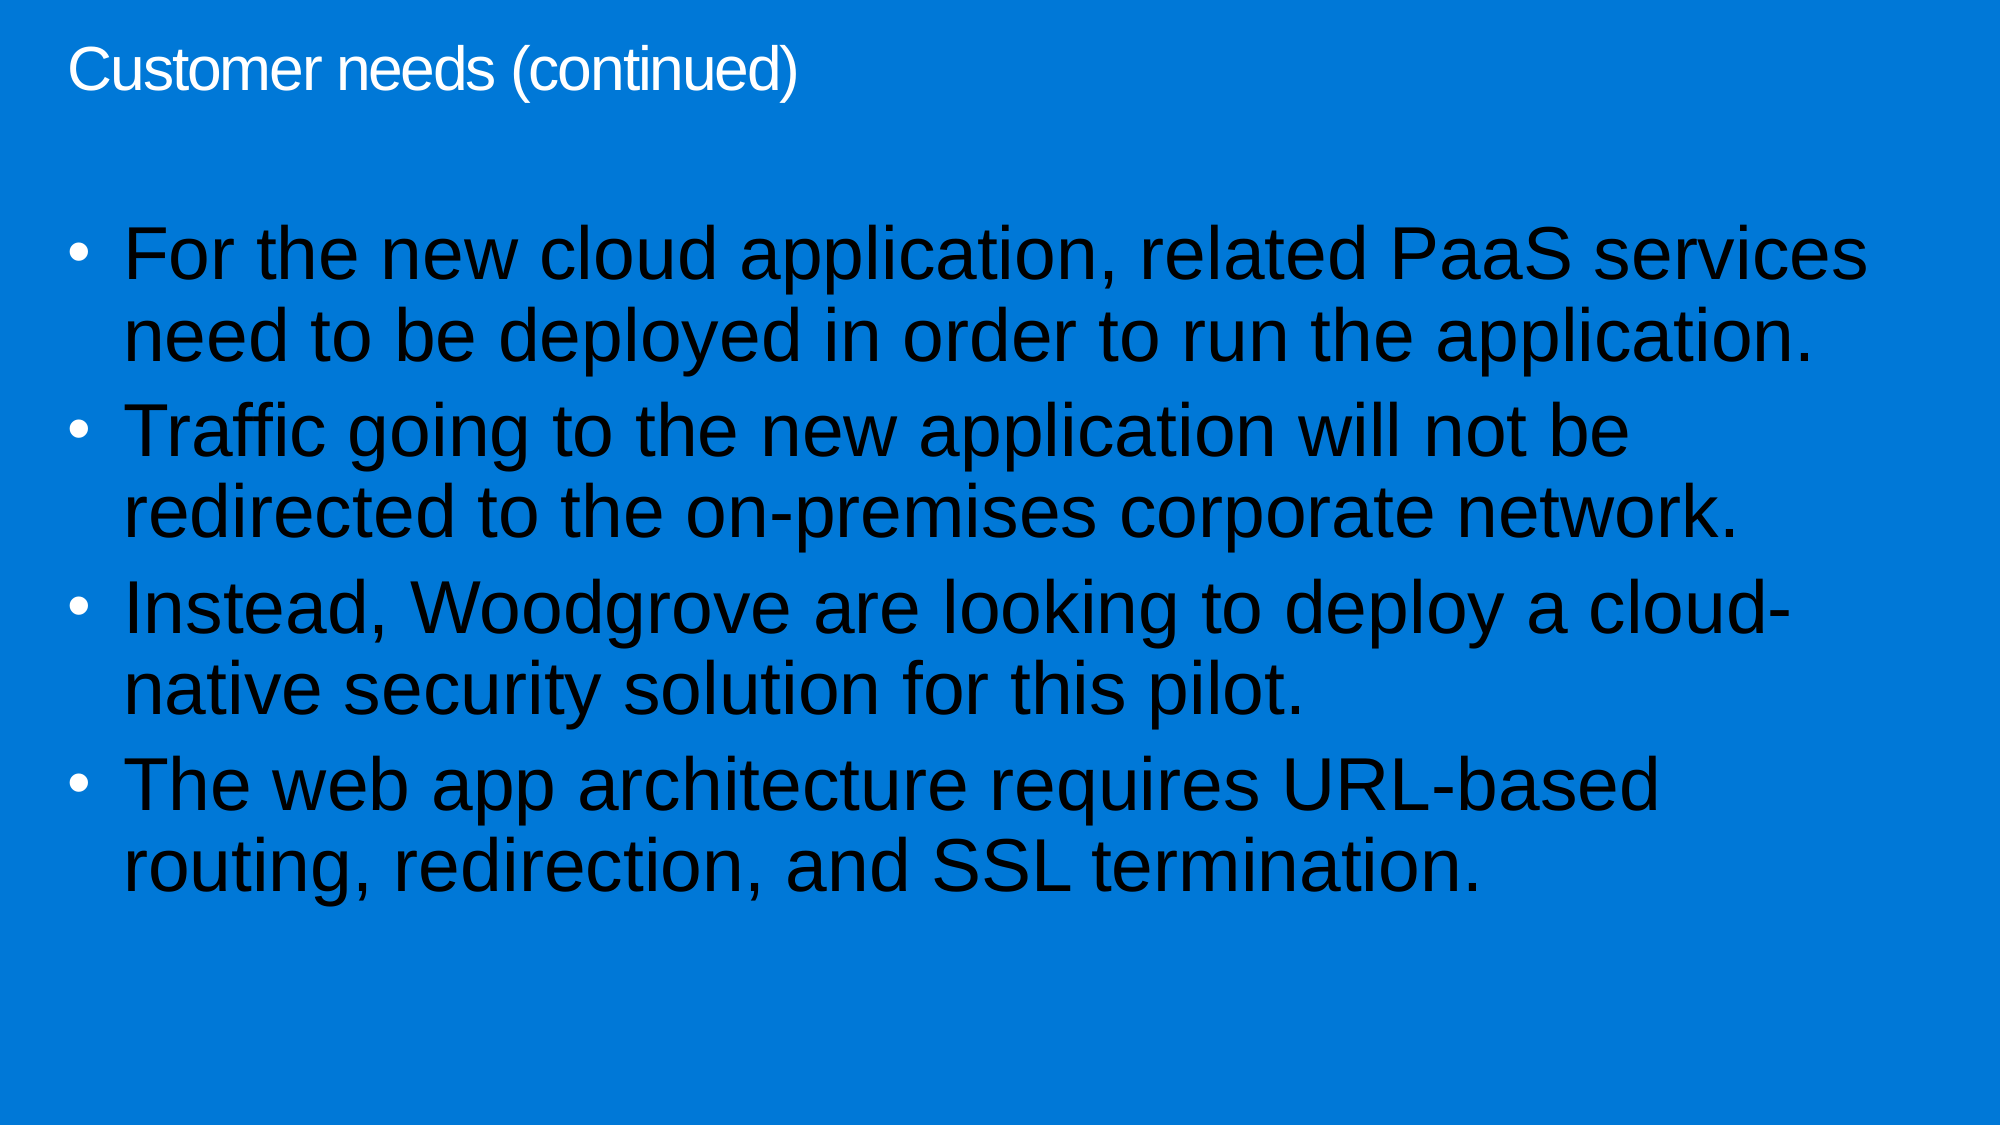

# Customer needs (continued)
For the new cloud application, related PaaS services need to be deployed in order to run the application.
Traffic going to the new application will not be redirected to the on-premises corporate network.
Instead, Woodgrove are looking to deploy a cloud-native security solution for this pilot.
The web app architecture requires URL-based routing, redirection, and SSL termination.